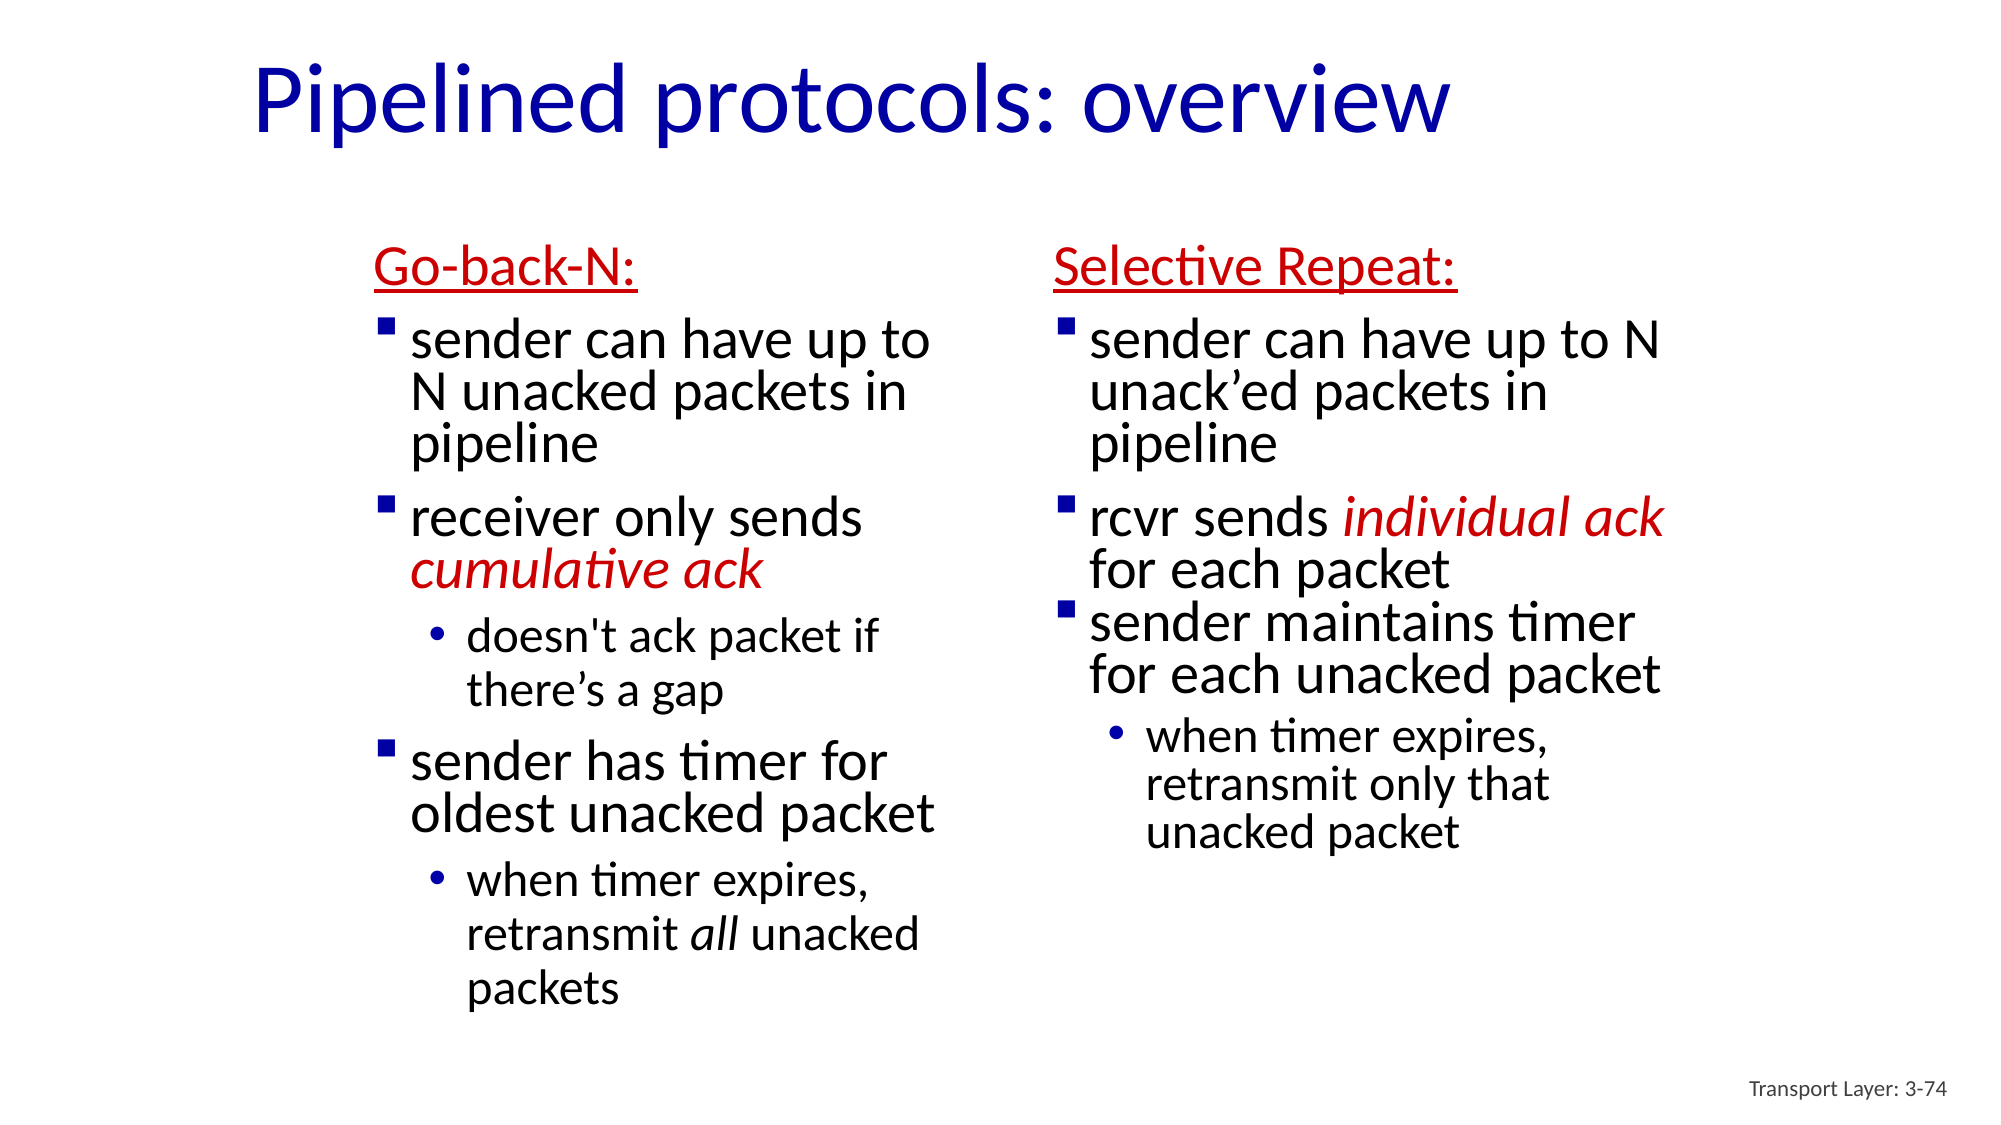

# Pipelined protocols: overview
Selective Repeat:
sender can have up to N unack’ed packets in pipeline
rcvr sends individual ack for each packet
sender maintains timer for each unacked packet
when timer expires, retransmit only that unacked packet

Go-back-N:
sender can have up to N unacked packets in pipeline
receiver only sends cumulative ack
doesn't ack packet if there’s a gap
sender has timer for oldest unacked packet
when timer expires, retransmit all unacked packets
Transport Layer: 3-74